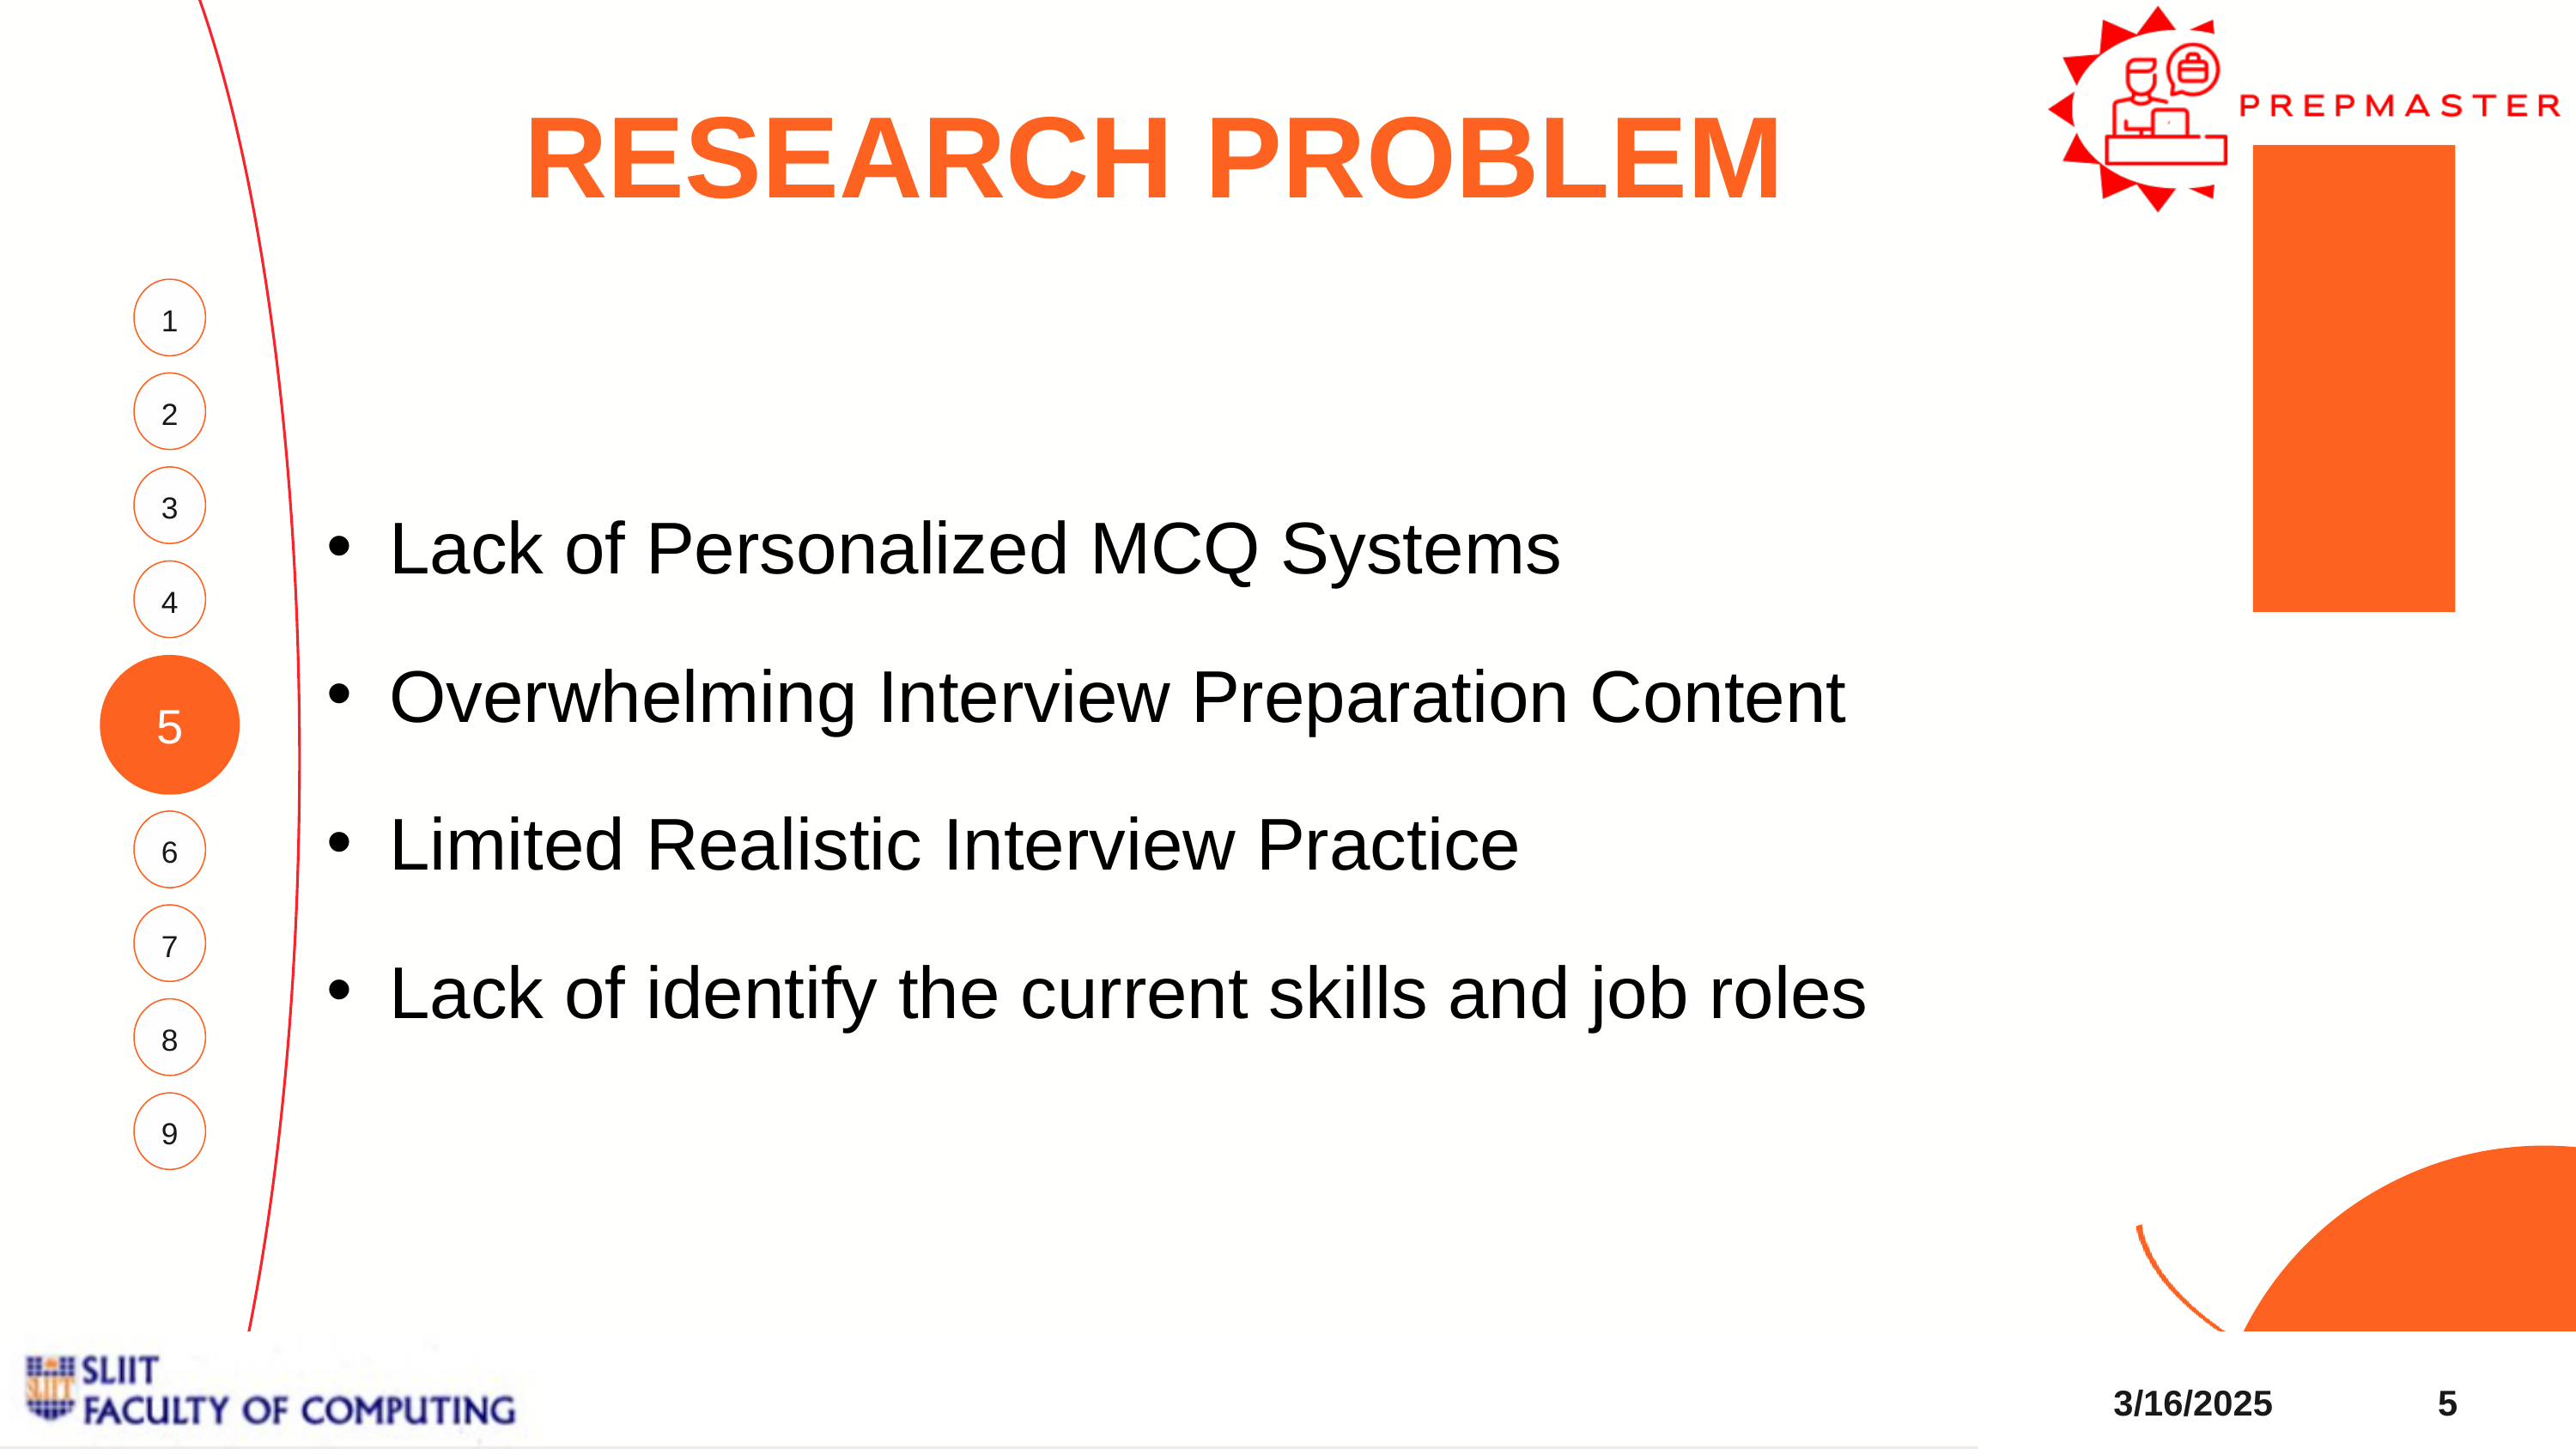

RESEARCH PROBLEM

1

2
Lack of Personalized MCQ Systems
Overwhelming Interview Preparation Content
Limited Realistic Interview Practice
Lack of identify the current skills and job roles

3

4

5

6

7

8

9

3/16/2025
5